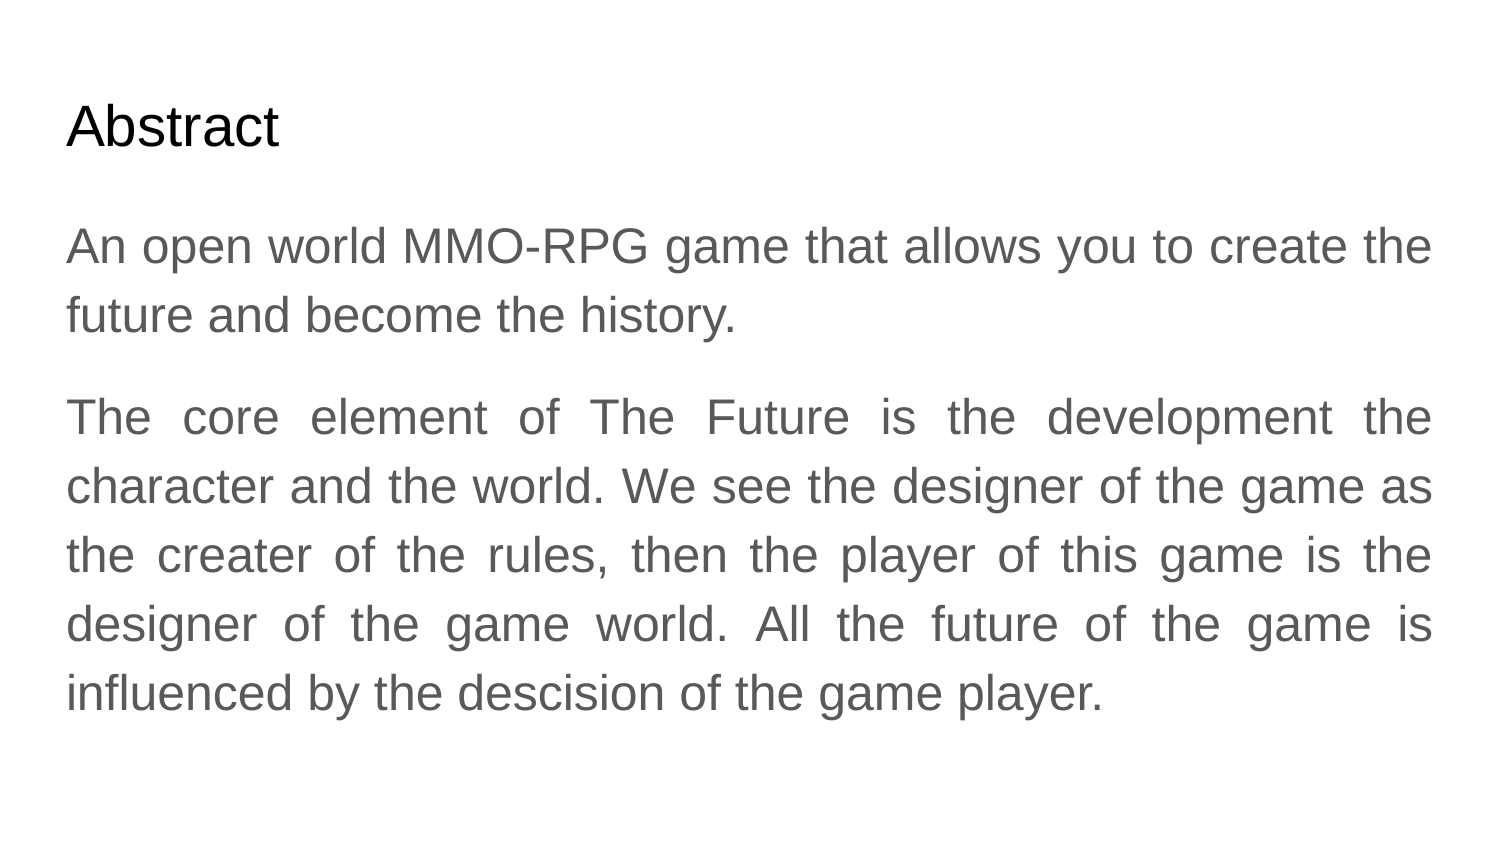

# Abstract

An open world MMO-RPG game that allows you to create the future and become the history.
The core element of The Future is the development the character and the world. We see the designer of the game as the creater of the rules, then the player of this game is the designer of the game world. All the future of the game is influenced by the descision of the game player.